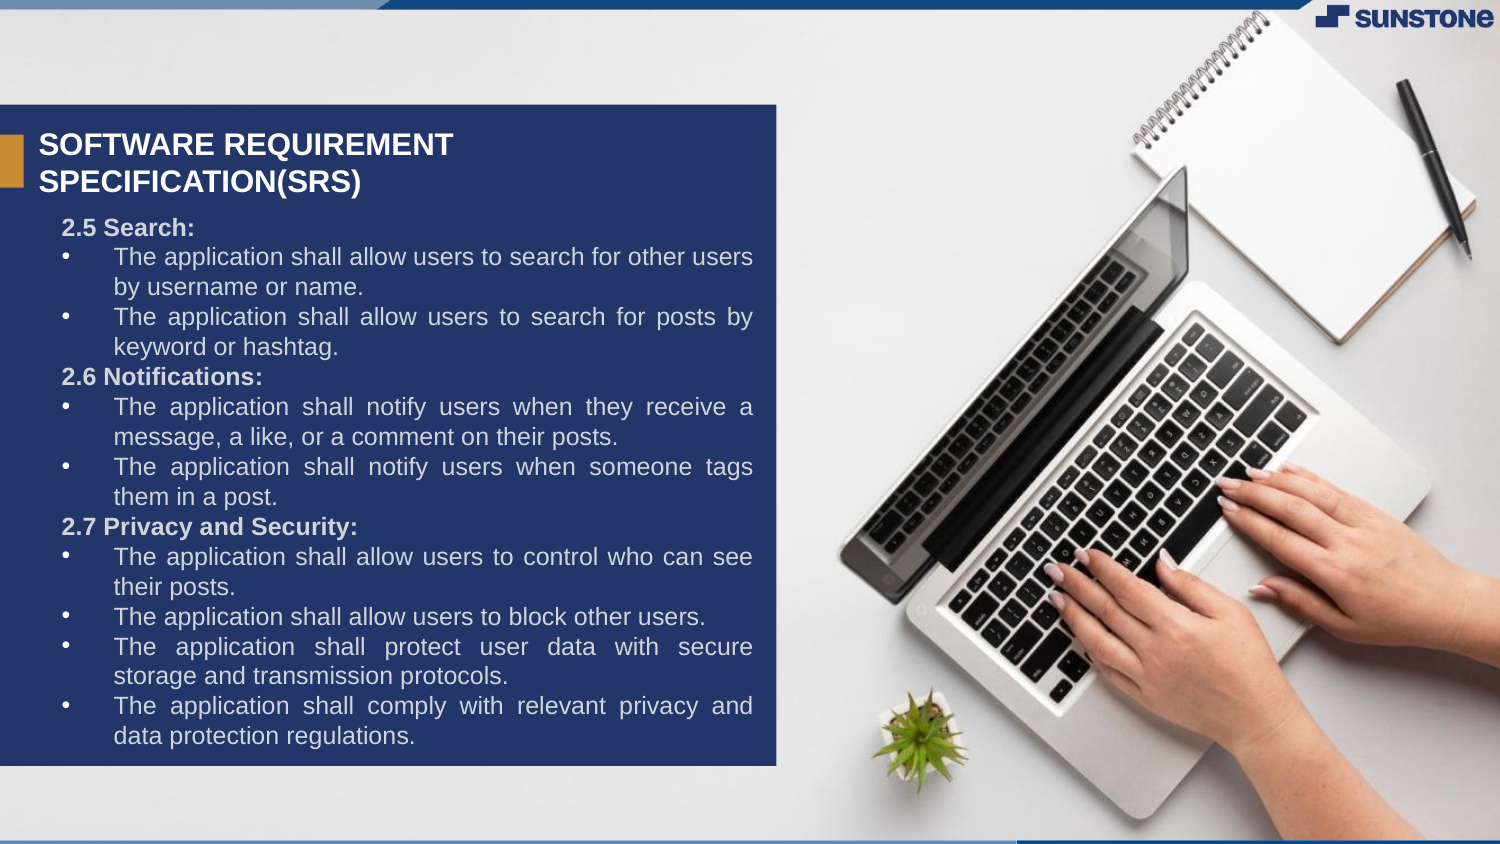

# SOFTWARE REQUIREMENT SPECIFICATION(SRS)
2.5 Search:
The application shall allow users to search for other users by username or name.
The application shall allow users to search for posts by keyword or hashtag.
2.6 Notifications:
The application shall notify users when they receive a message, a like, or a comment on their posts.
The application shall notify users when someone tags them in a post.
2.7 Privacy and Security:
The application shall allow users to control who can see their posts.
The application shall allow users to block other users.
The application shall protect user data with secure storage and transmission protocols.
The application shall comply with relevant privacy and data protection regulations.